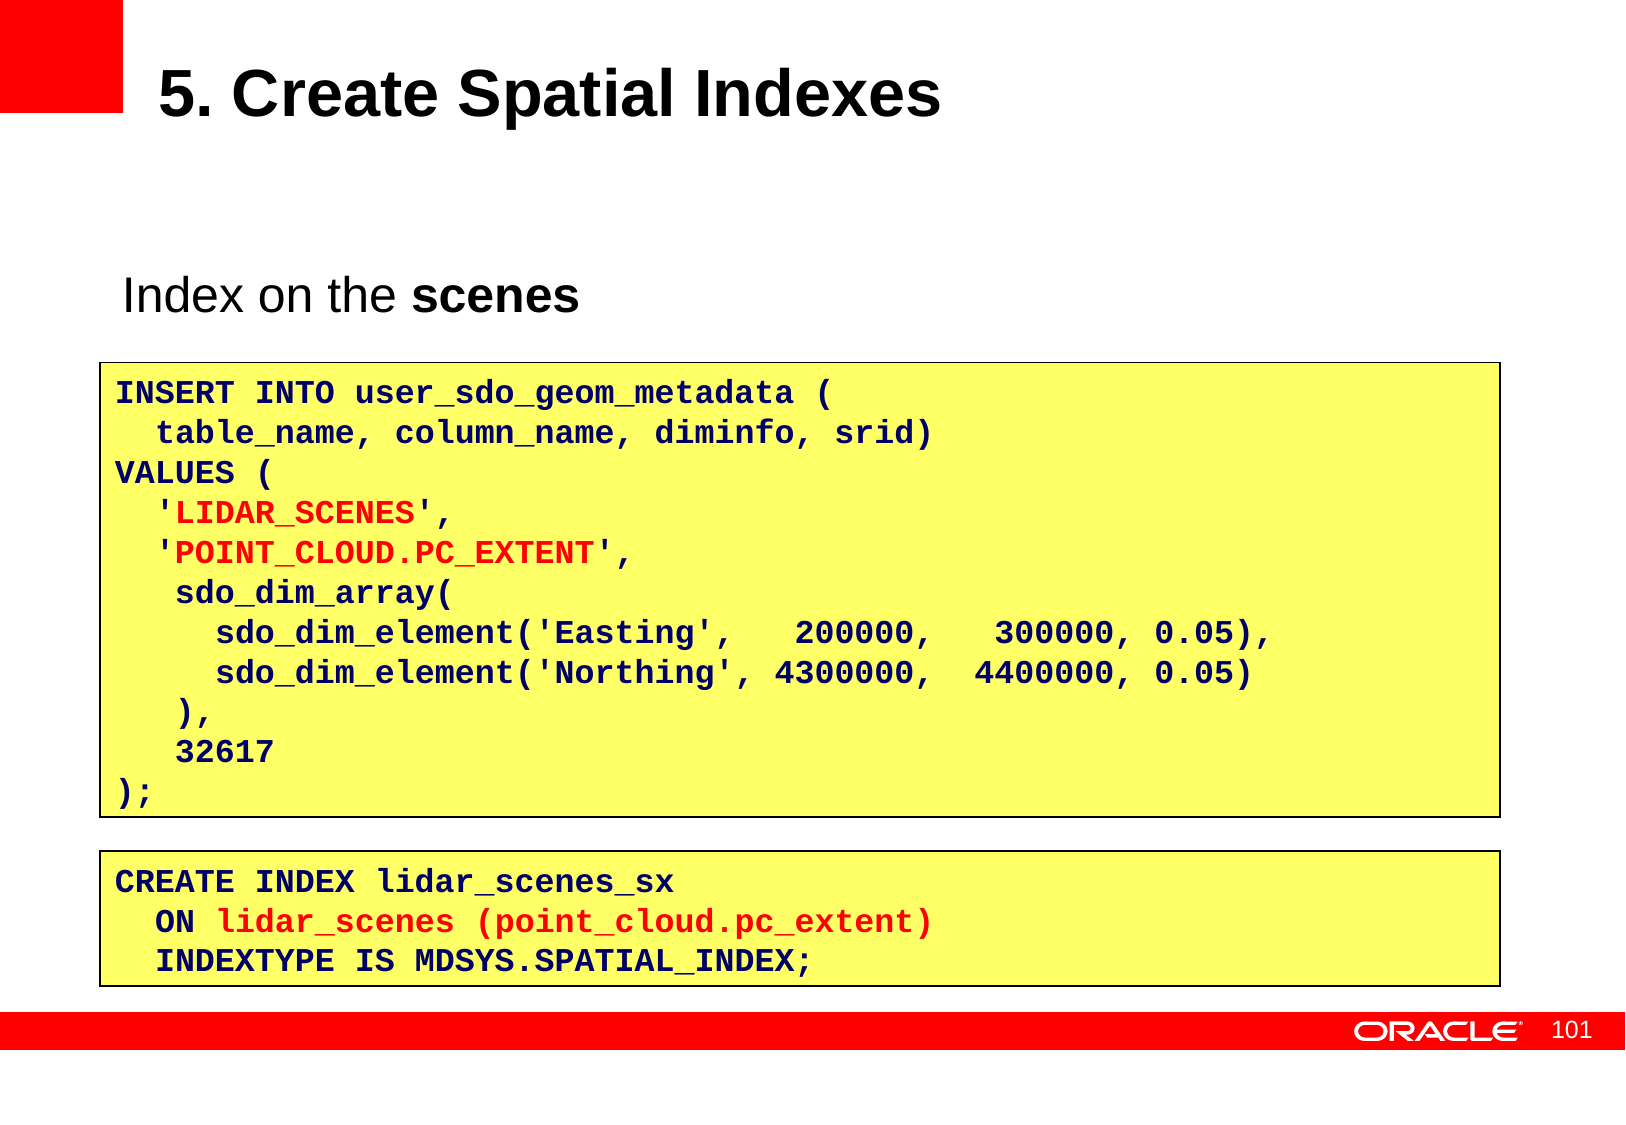

# 5. Create Spatial Indexes
Index on the scenes
INSERT INTO user_sdo_geom_metadata (
  table_name, column_name, diminfo, srid)
VALUES (
  'LIDAR_SCENES',
  'POINT_CLOUD.PC_EXTENT',
   sdo_dim_array(
     sdo_dim_element('Easting',   200000,   300000, 0.05),
     sdo_dim_element('Northing', 4300000,  4400000, 0.05)
   ),
   32617
);
CREATE INDEX lidar_scenes_sx
  ON lidar_scenes (point_cloud.pc_extent)
  INDEXTYPE IS MDSYS.SPATIAL_INDEX;